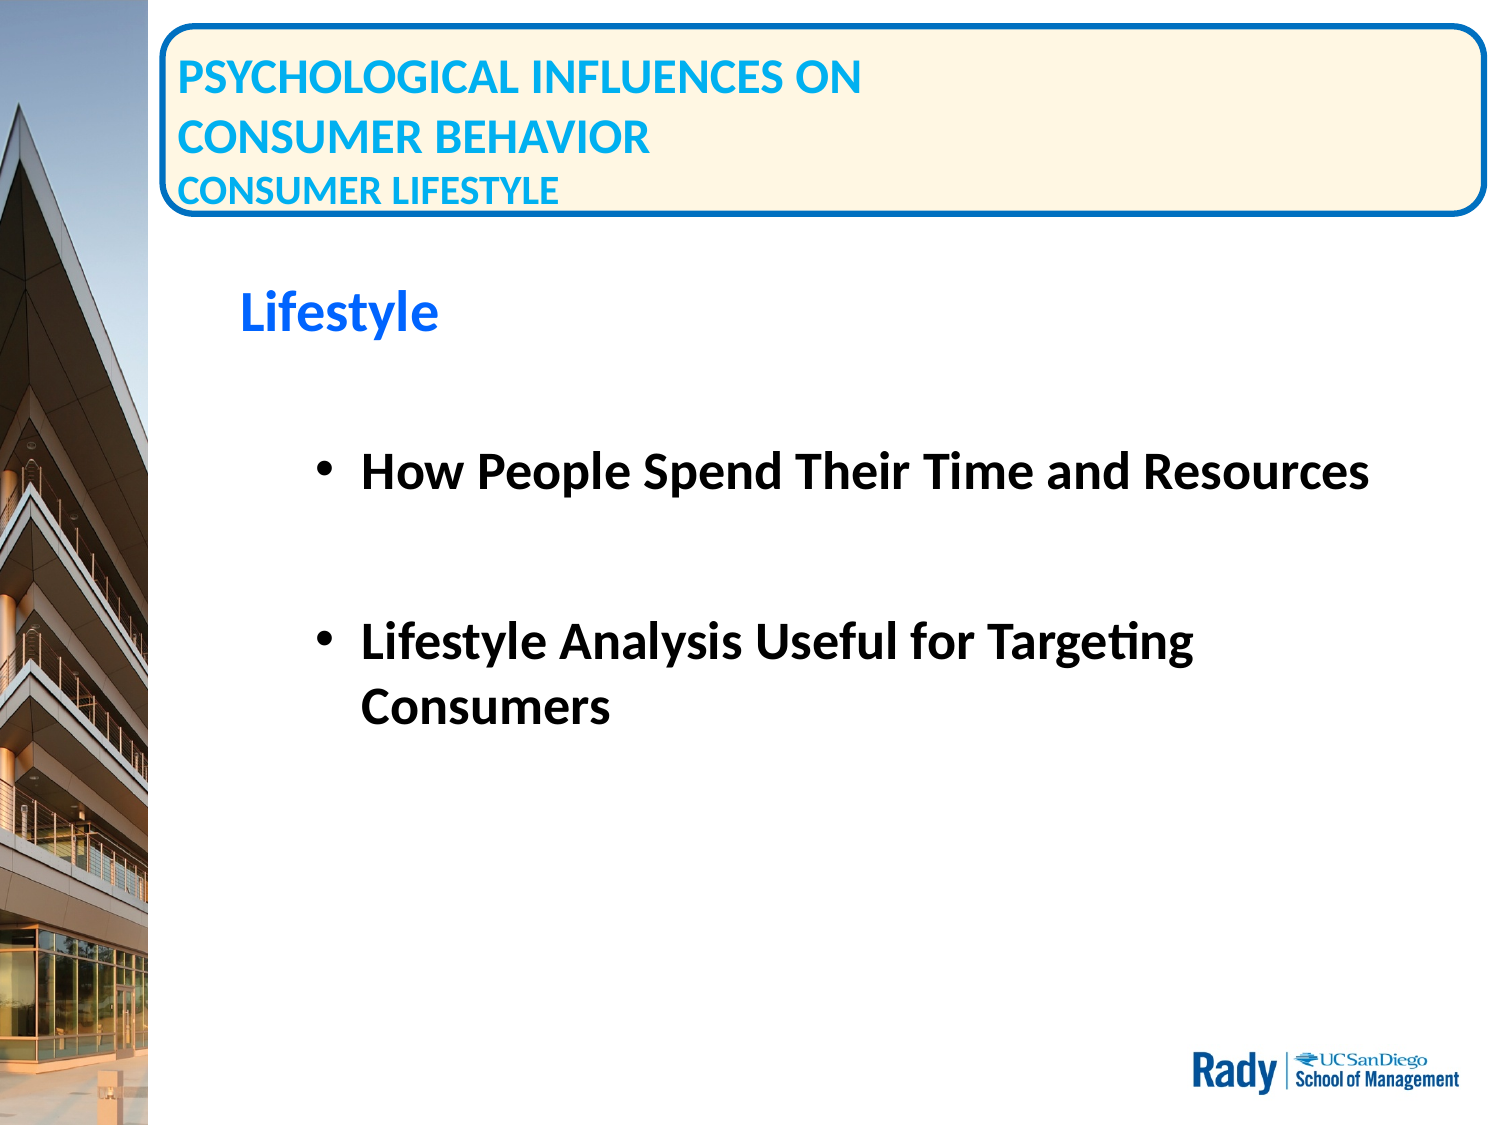

# PSYCHOLOGICAL INFLUENCES ON CONSUMER BEHAVIOR CONSUMER LIFESTYLE
Lifestyle

How People Spend Their Time and Resources

Lifestyle Analysis Useful for Targeting Consumers